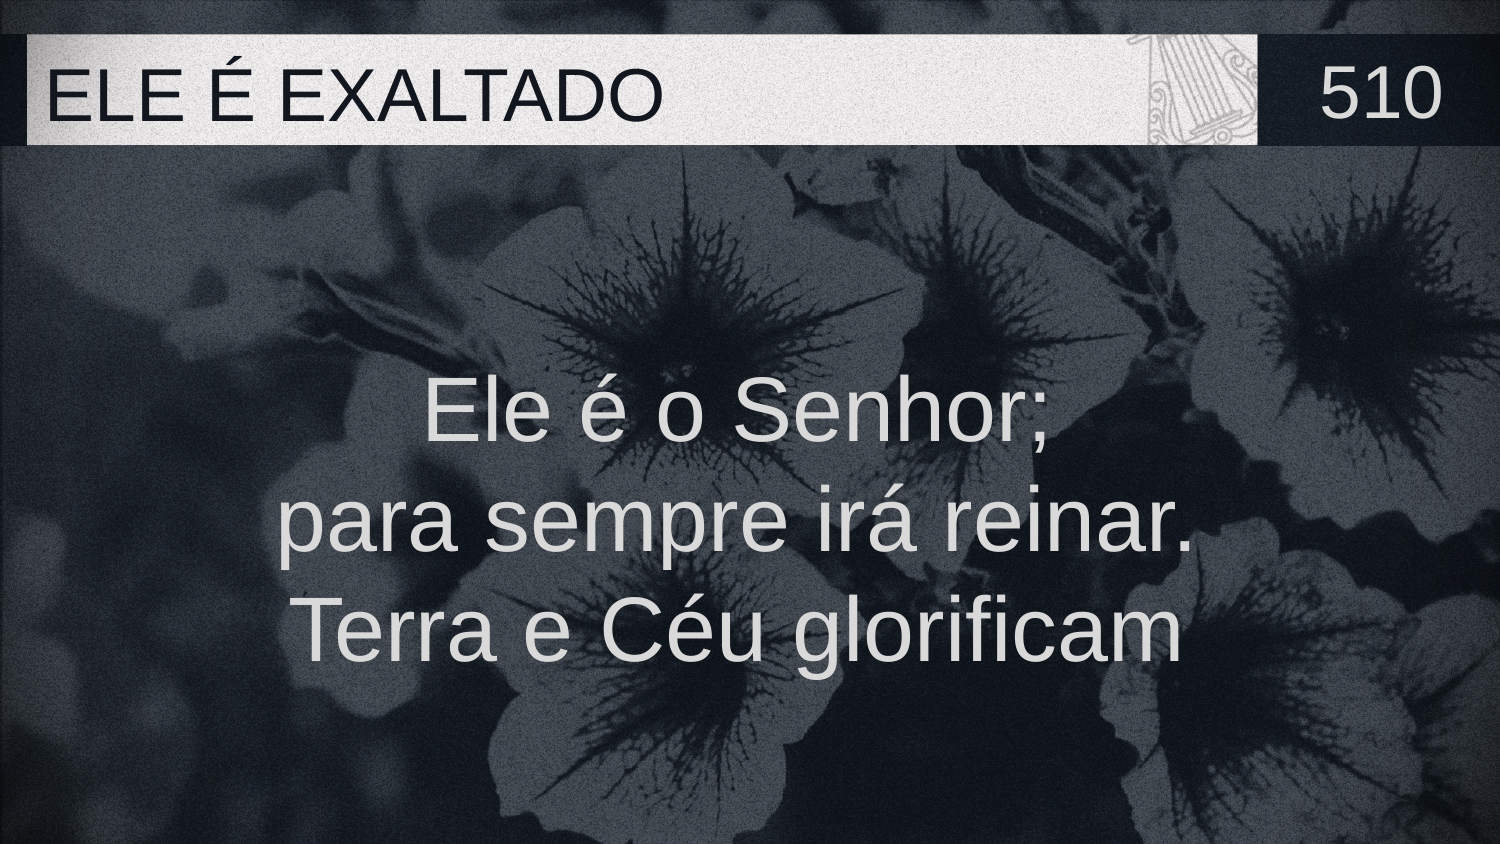

# ELE É EXALTADO
510
Ele é o Senhor;
para sempre irá reinar.
Terra e Céu glorificam